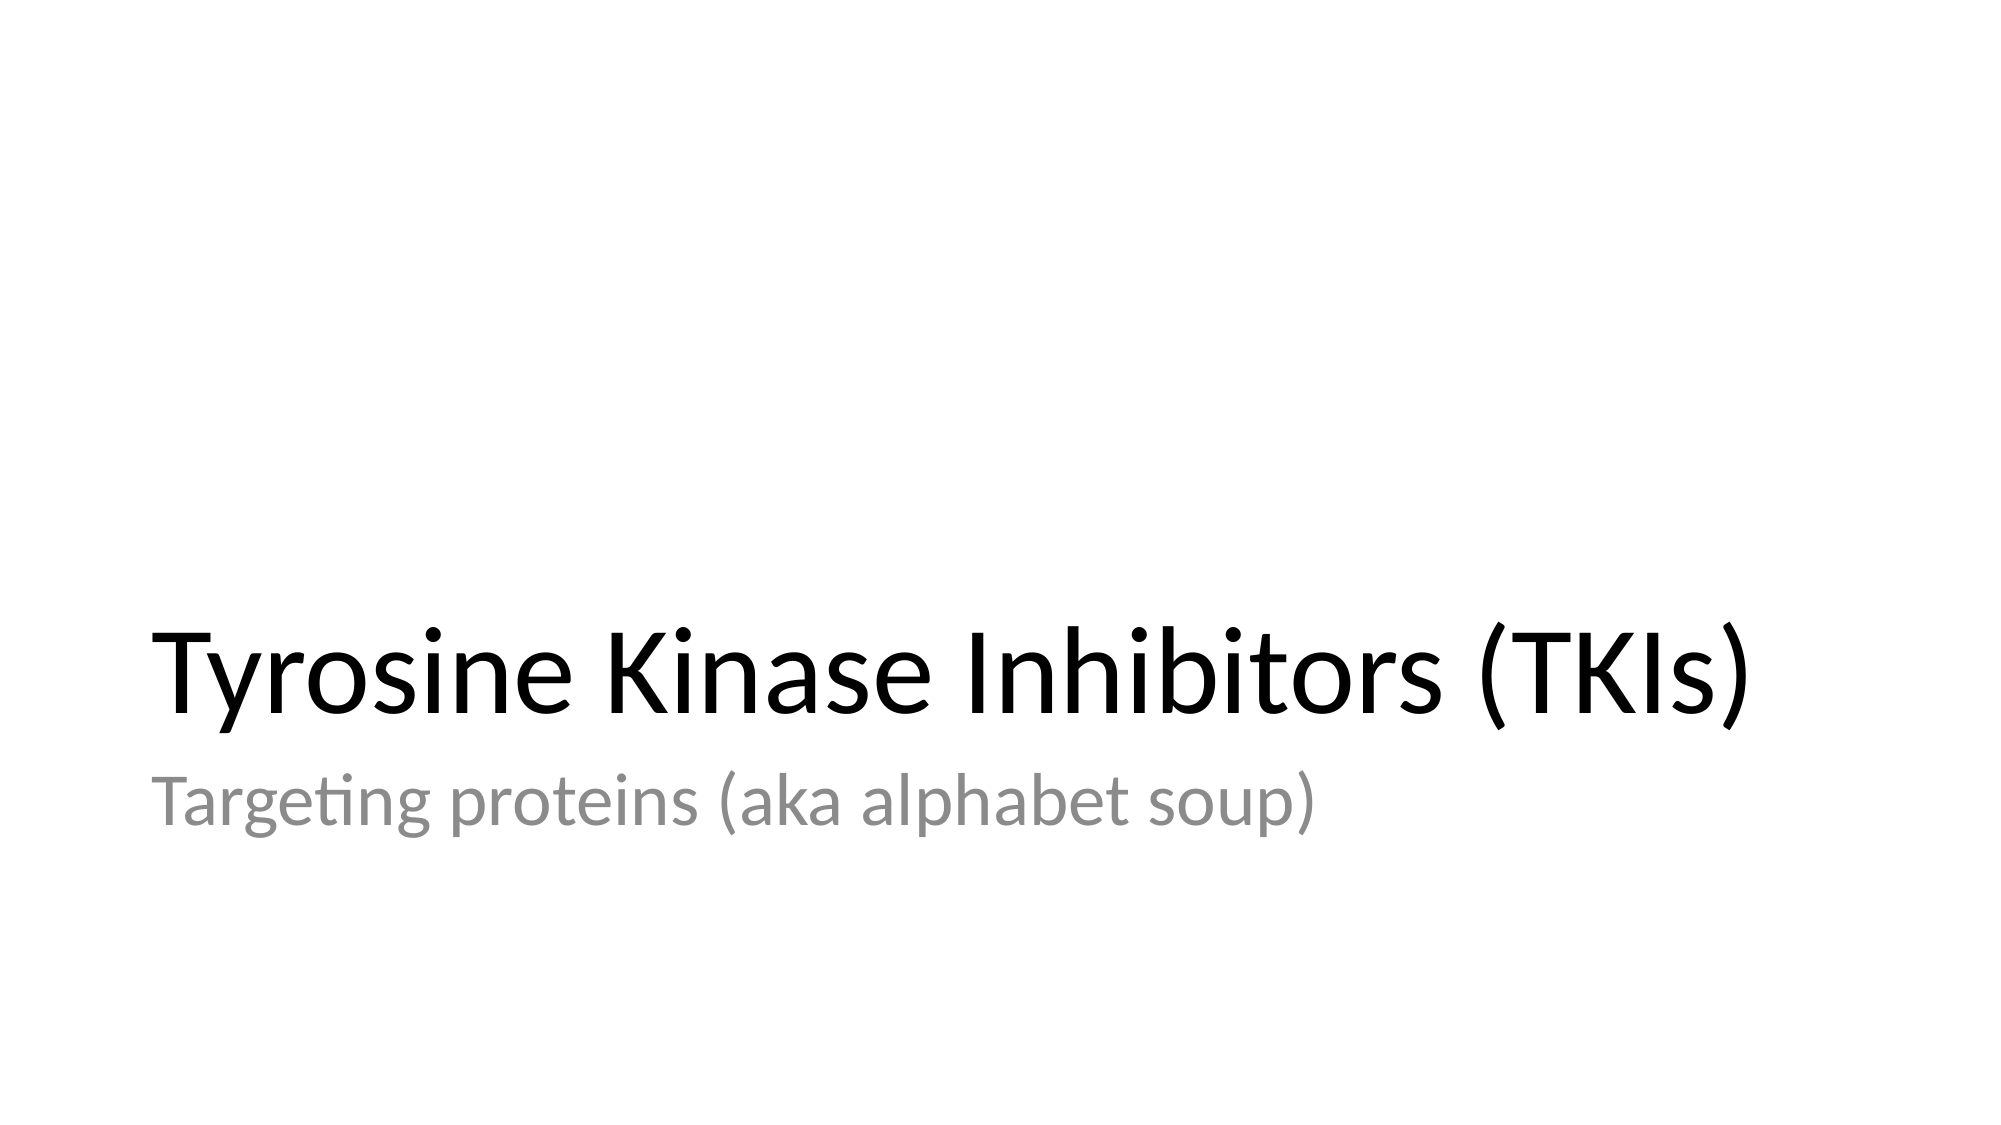

# Tyrosine Kinase Inhibitors (TKIs)
Targeting proteins (aka alphabet soup)